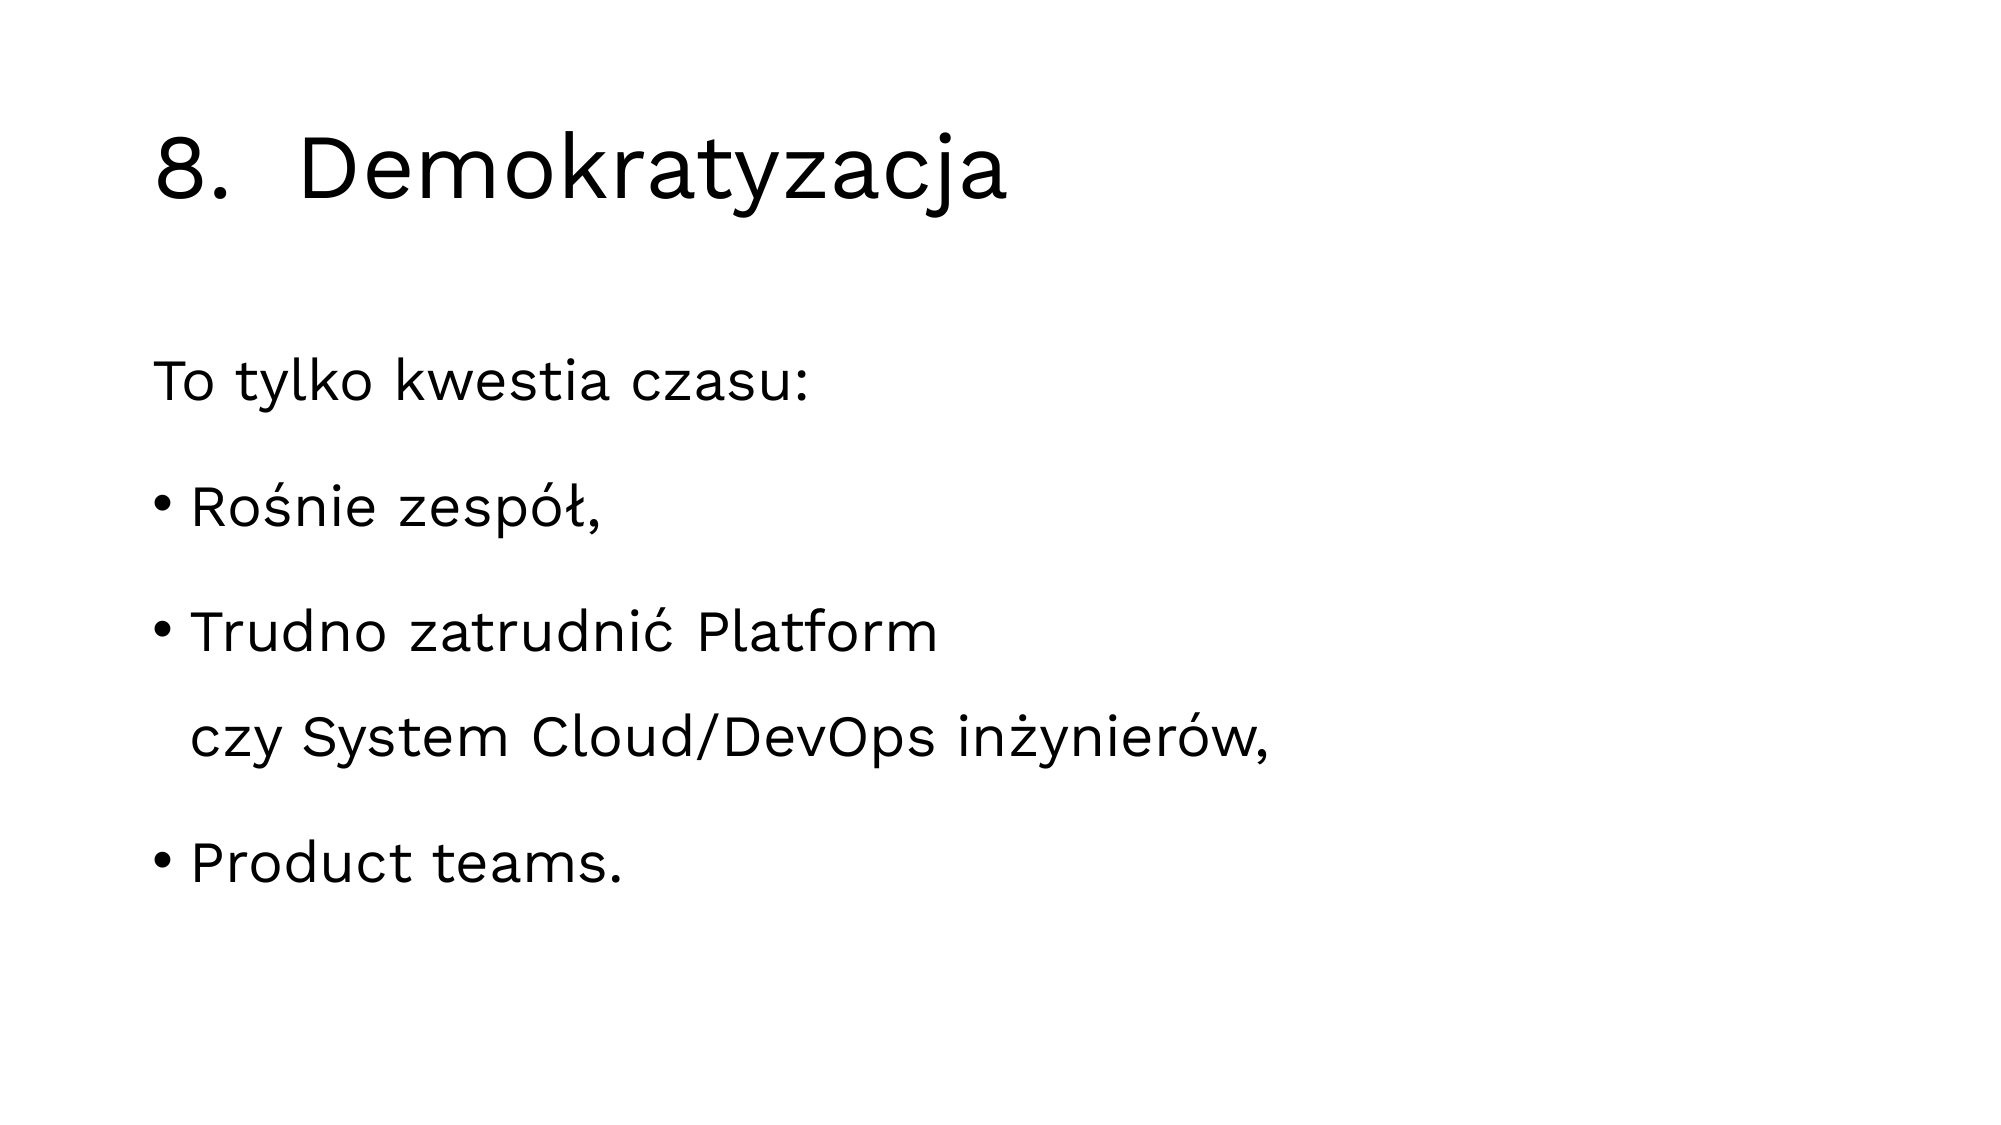

# 8.  Demokratyzacja
To tylko kwestia czasu:
Rośnie zespół,
Trudno zatrudnić Platform
czy System Cloud/DevOps inżynierów,
Product teams.